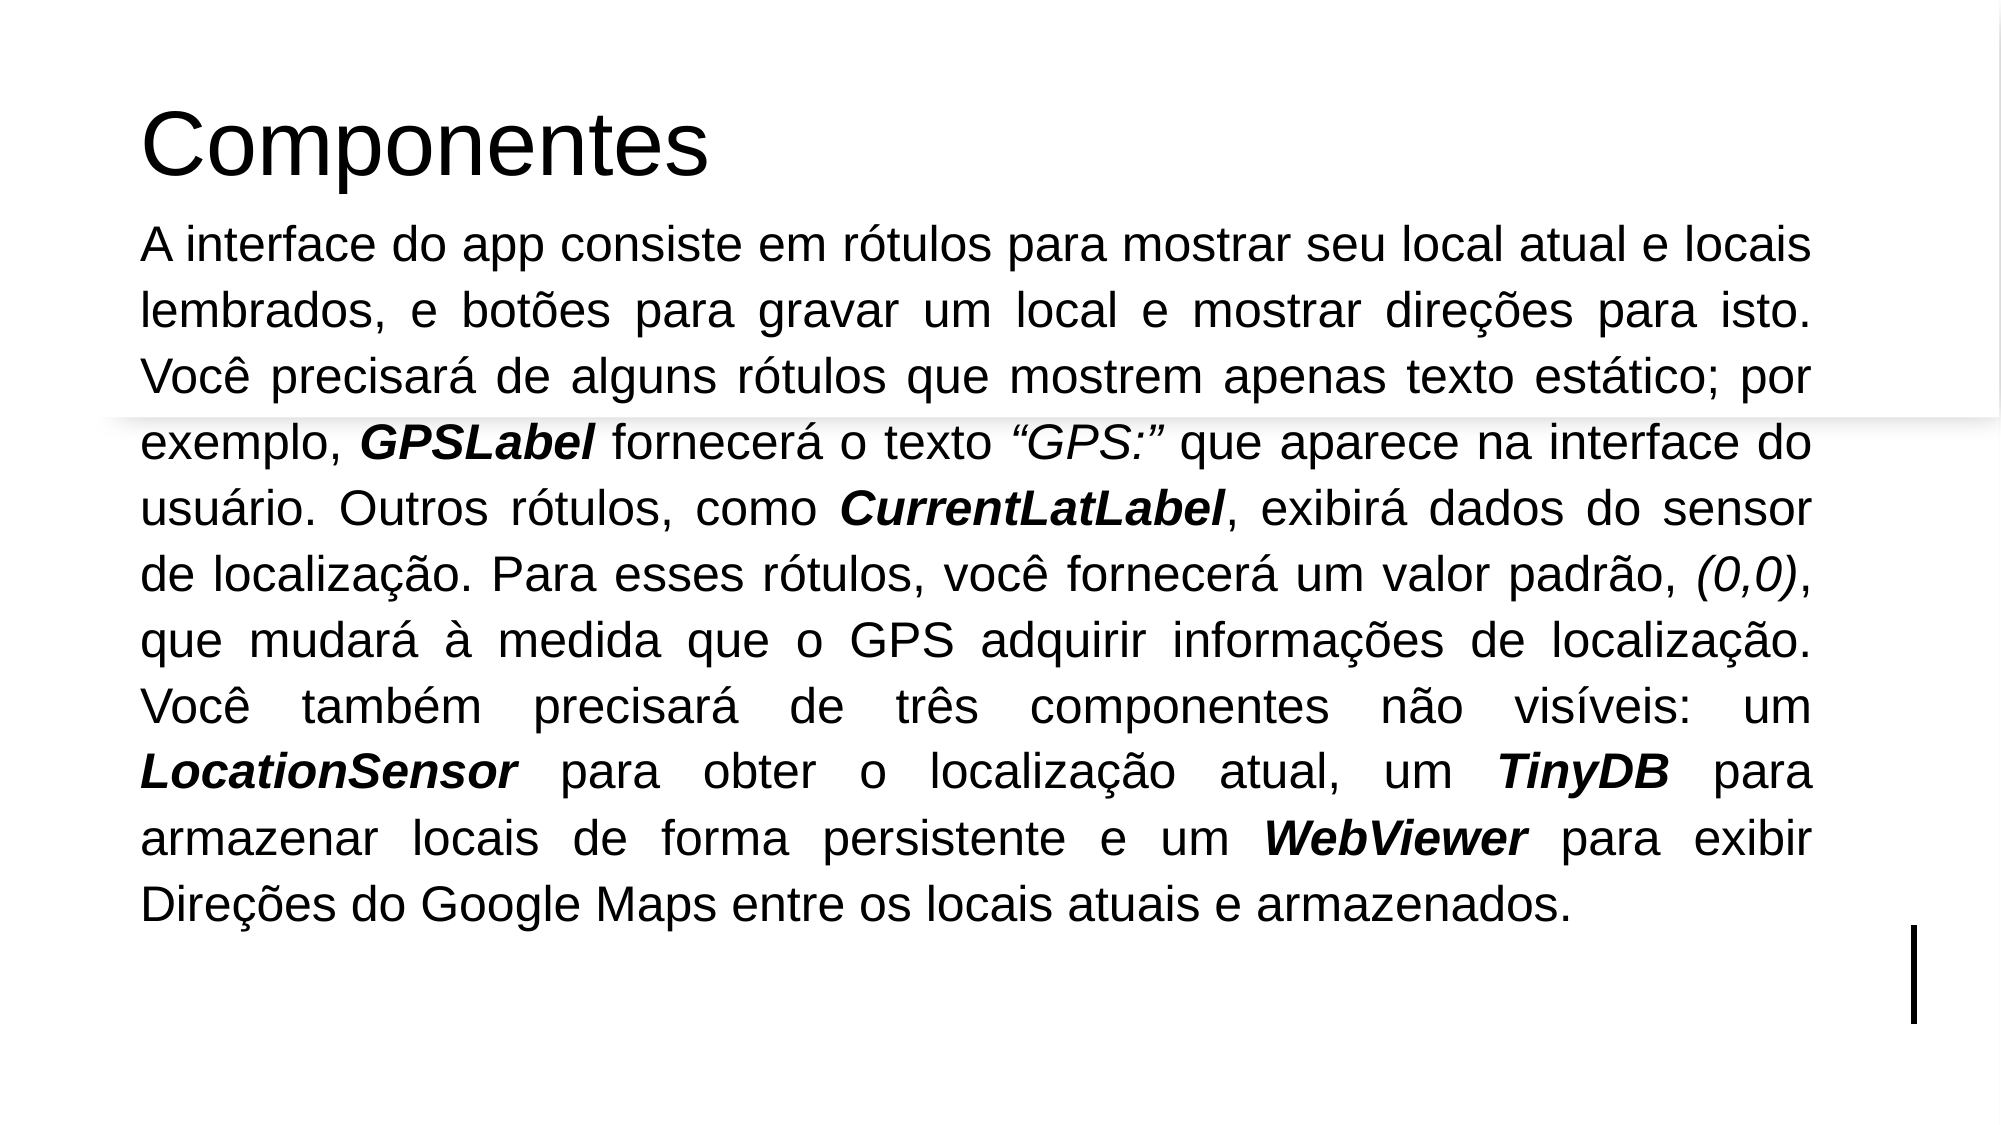

# Componentes
A interface do app consiste em rótulos para mostrar seu local atual e locais lembrados, e botões para gravar um local e mostrar direções para isto. Você precisará de alguns rótulos que mostrem apenas texto estático; por exemplo, GPSLabel fornecerá o texto “GPS:” que aparece na interface do usuário. Outros rótulos, como CurrentLatLabel, exibirá dados do sensor de localização. Para esses rótulos, você fornecerá um valor padrão, (0,0), que mudará à medida que o GPS adquirir informações de localização. Você também precisará de três componentes não visíveis: um LocationSensor para obter o localização atual, um TinyDB para armazenar locais de forma persistente e um WebViewer para exibir Direções do Google Maps entre os locais atuais e armazenados.